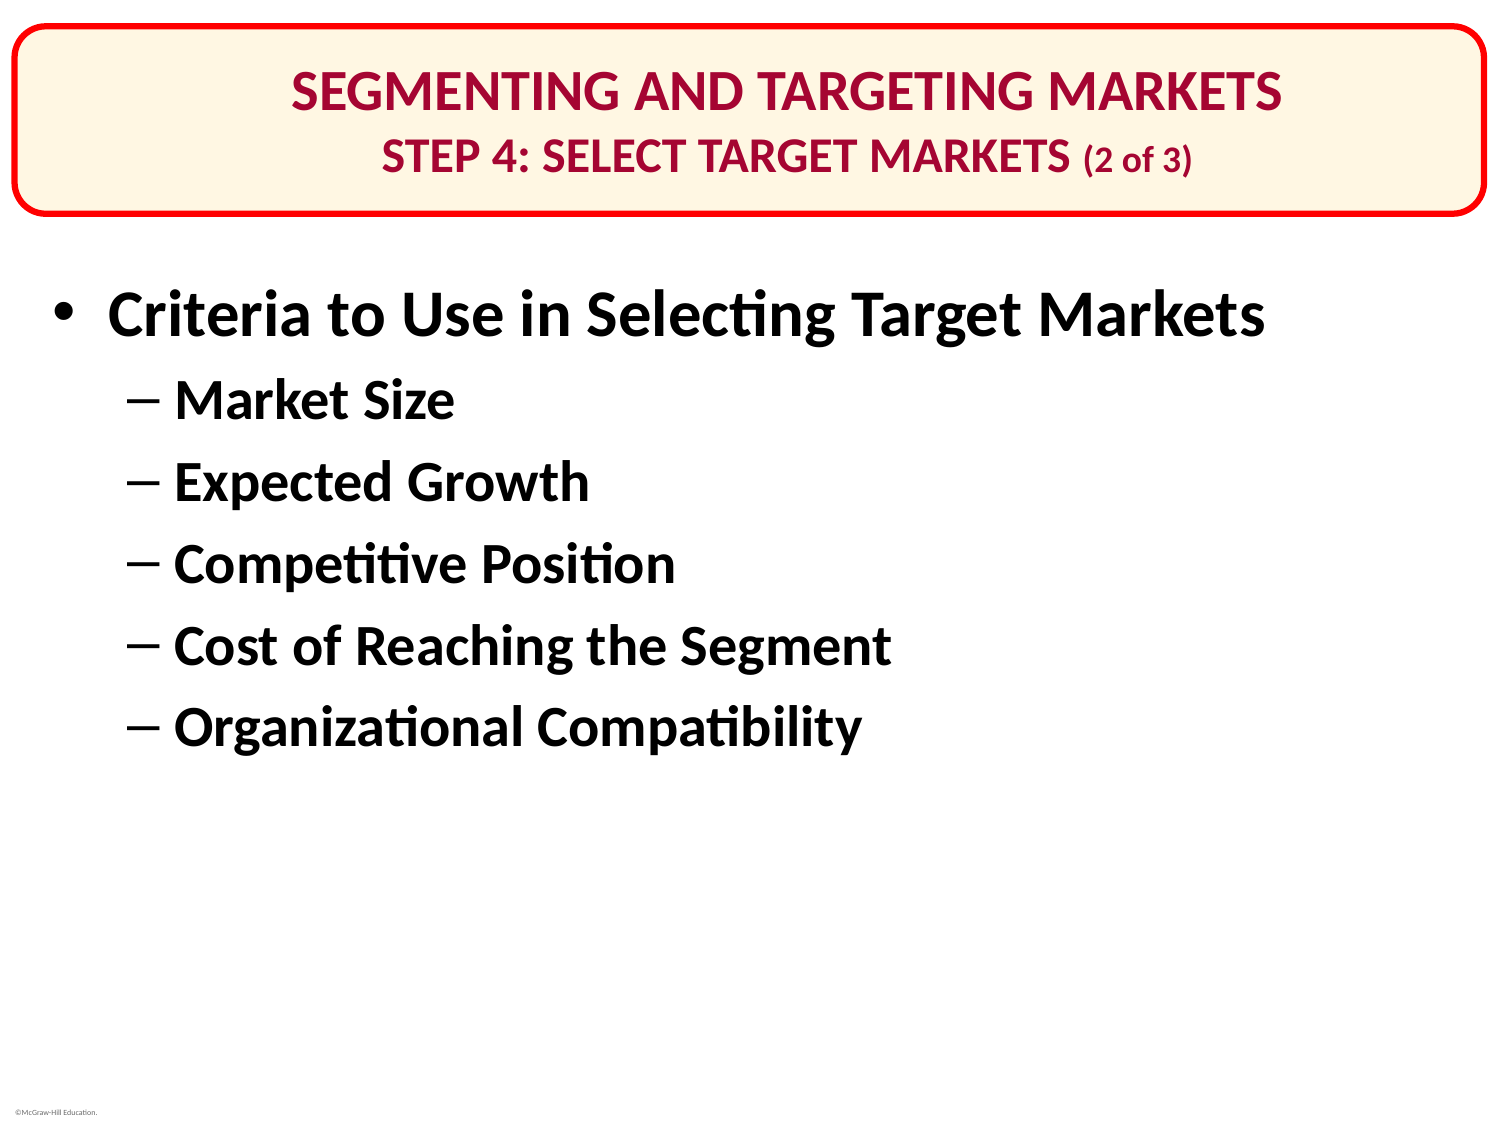

# SEGMENTING AND TARGETING MARKETS STEP 4: SELECT TARGET MARKETS (2 of 3)
Criteria to Use in Selecting Target Markets
Market Size
Expected Growth
Competitive Position
Cost of Reaching the Segment
Organizational Compatibility